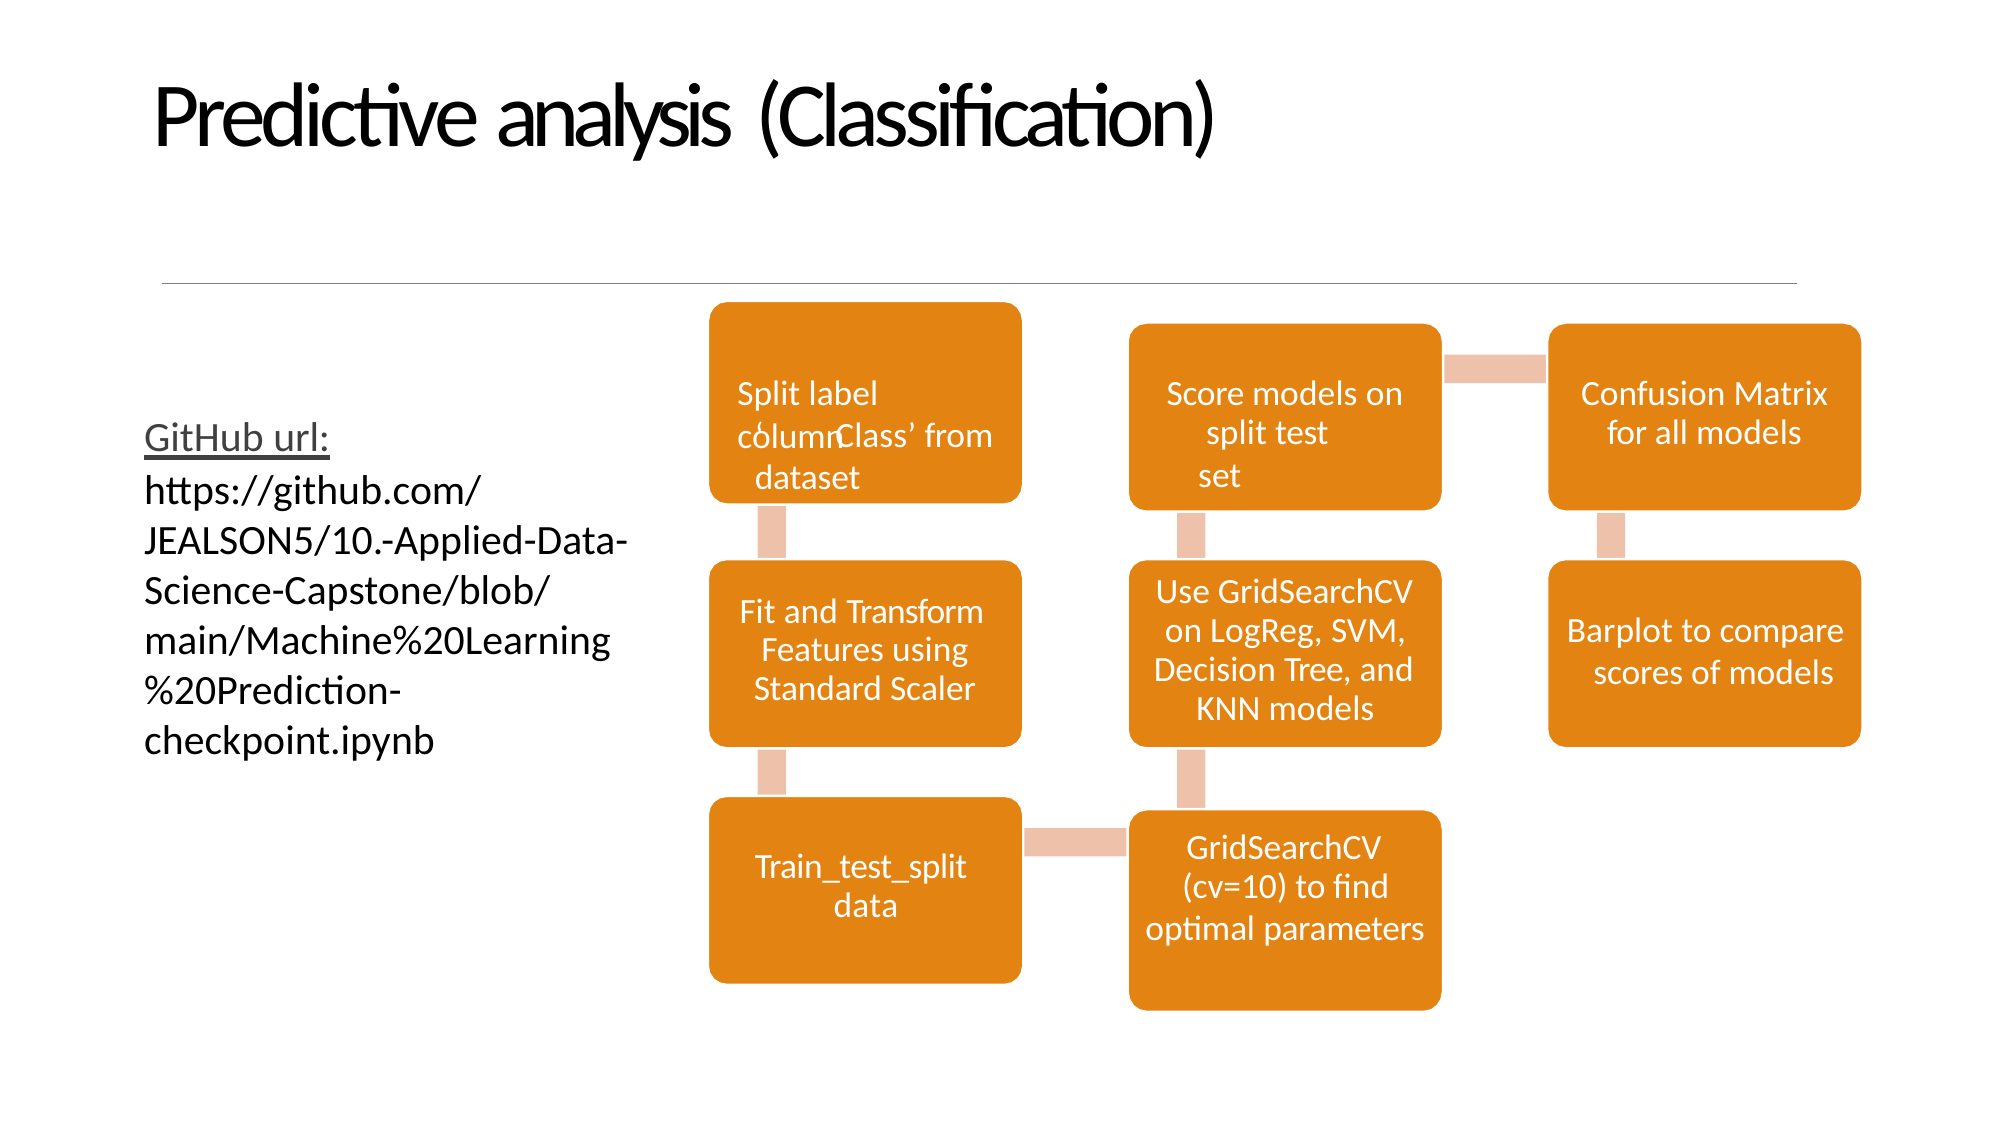

# Predictive analysis (Classification)

Split label column
Score models on
Confusion Matrix

 split test set
for all models
GitHub url:
https://github.com/JEALSON5/10.-Applied-Data-Science-Capstone/blob/main/Machine%20Learning%20Prediction-checkpoint.ipynb
‘         Class’ from dataset

Use GridSearchCV
Fit and Transform
Barplot to compare  scores of models
on LogReg, SVM,

Features using
Decision Tree, and
Standard Scaler
KNN models

GridSearchCV
Train_test_split
(cv=10) to find  optimal parameters
data